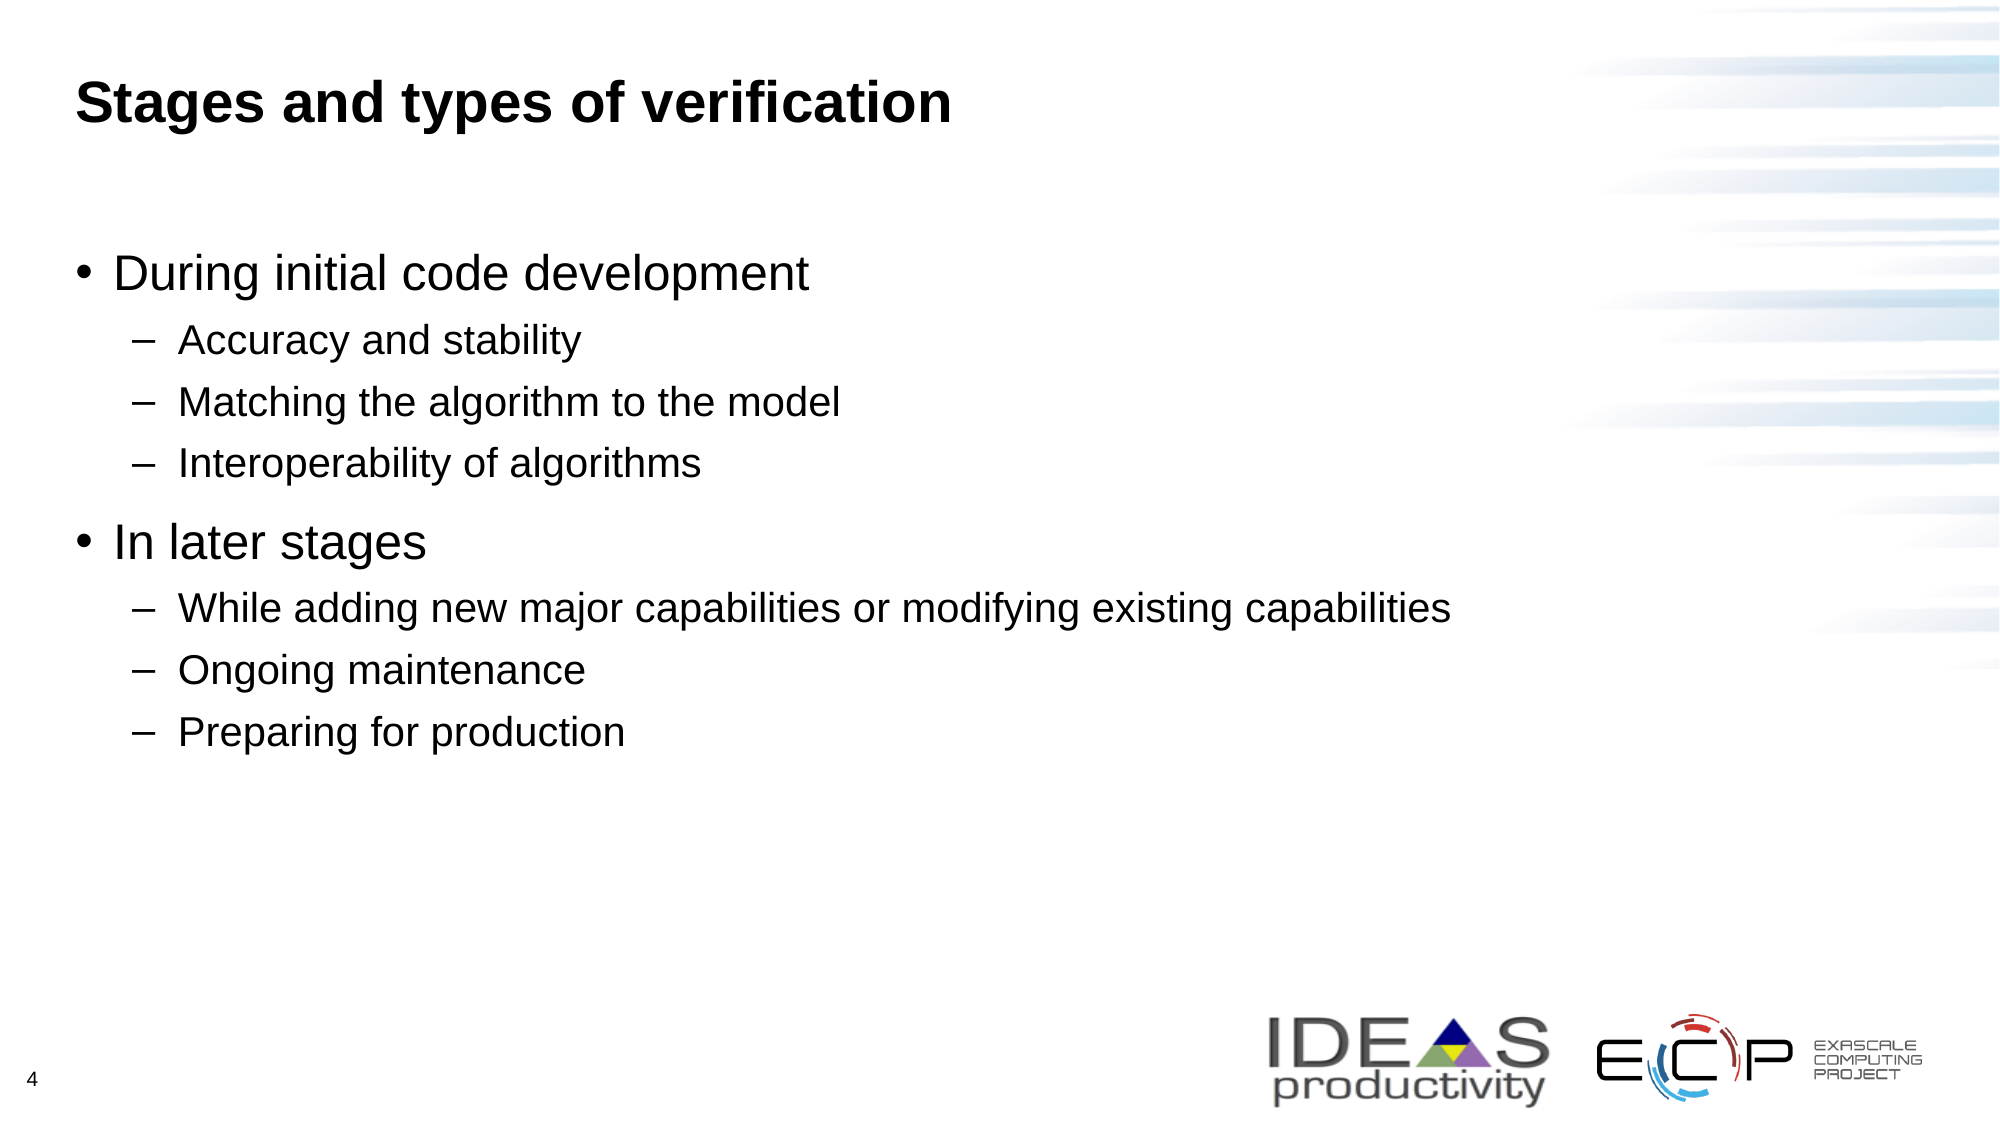

# Stages and types of verification
During initial code development
Accuracy and stability
Matching the algorithm to the model
Interoperability of algorithms
In later stages
While adding new major capabilities or modifying existing capabilities
Ongoing maintenance
Preparing for production